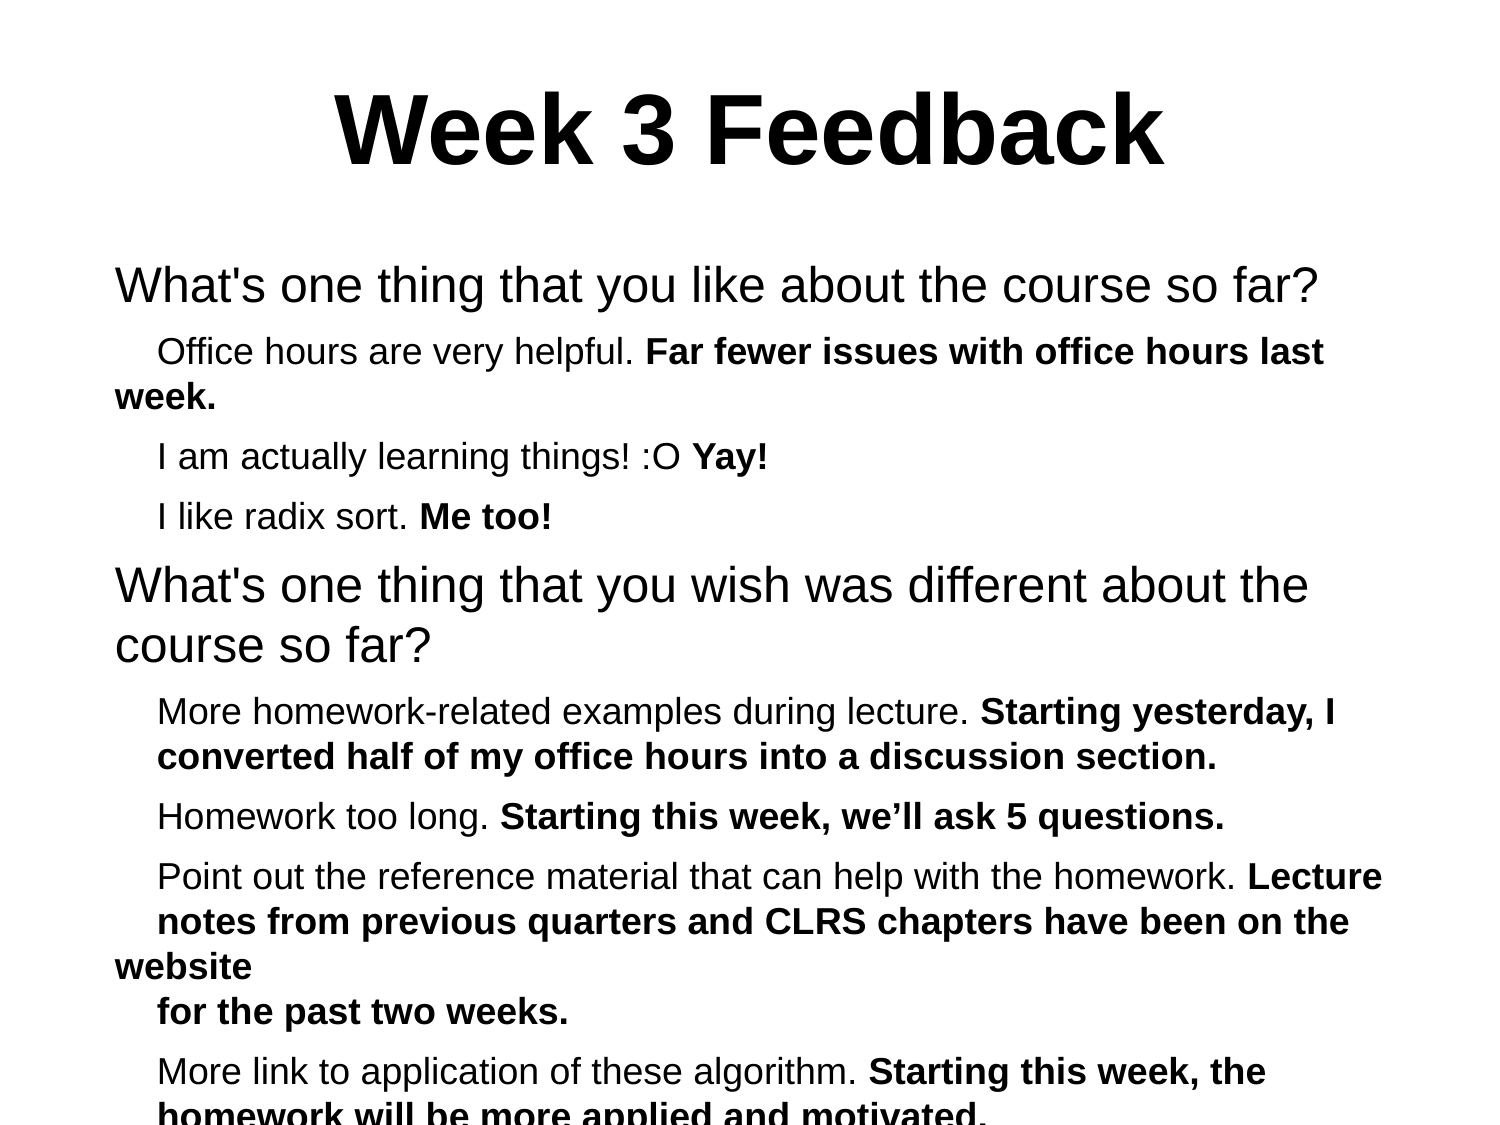

Week 3 Feedback
What's one thing that you like about the course so far?

    Office hours are very helpful. Far fewer issues with office hours last week.

    I am actually learning things! :O Yay!

    I like radix sort. Me too!

What's one thing that you wish was different about the course so far?

    More homework-related examples during lecture. Starting yesterday, I
    converted half of my office hours into a discussion section.

    Homework too long. Starting this week, we’ll ask 5 questions.

    Point out the reference material that can help with the homework. Lecture
    notes from previous quarters and CLRS chapters have been on the website
    for the past two weeks.

    More link to application of these algorithm. Starting this week, the
    homework will be more applied and motivated.